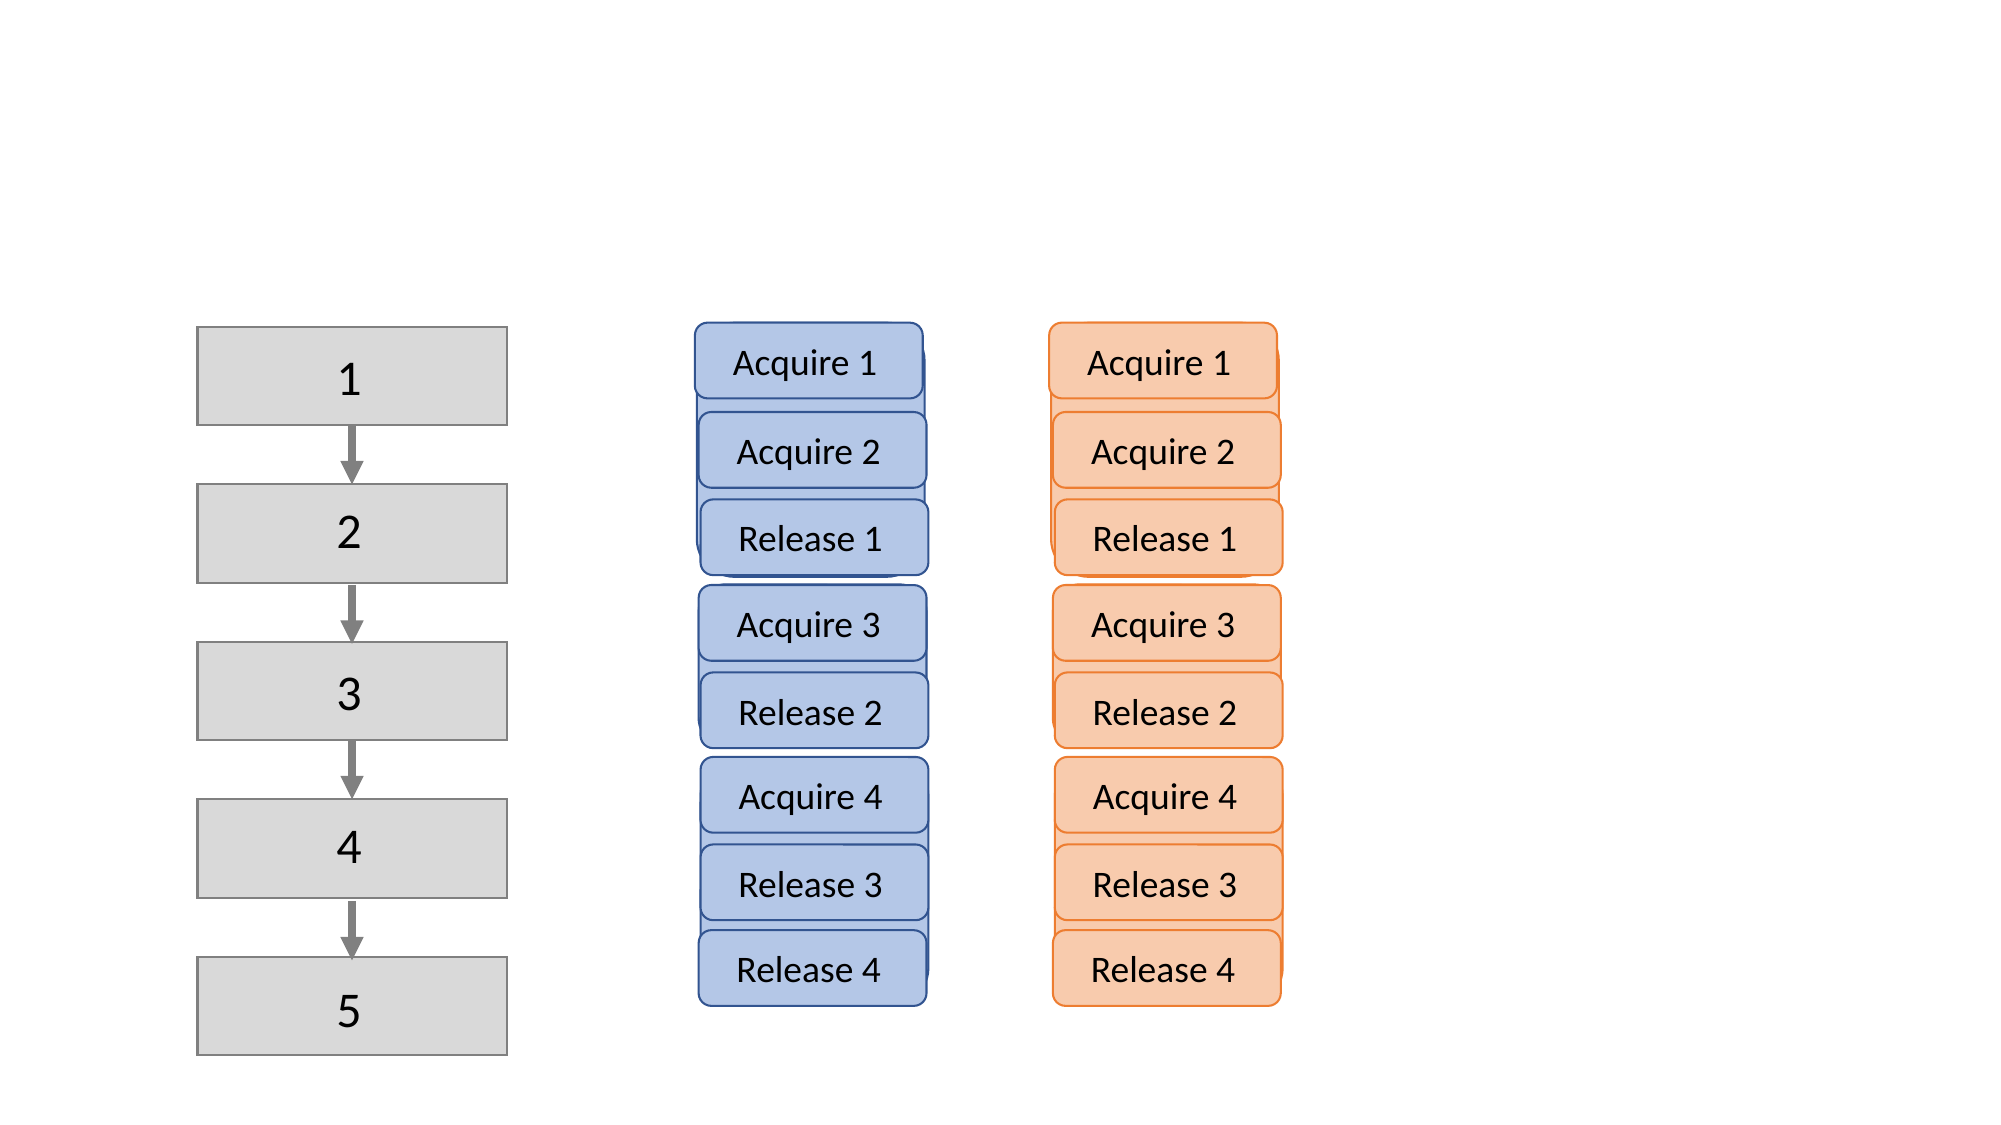

#

Acquire 1
Acquire 1
1

Acquire 2
Acquire 2

2

Release 1
Release 1

Acquire 3
Acquire 3

3

Release 2
Release 2

Acquire 4
Acquire 4

4

Release 3
Release 3

Release 4
Release 4

5